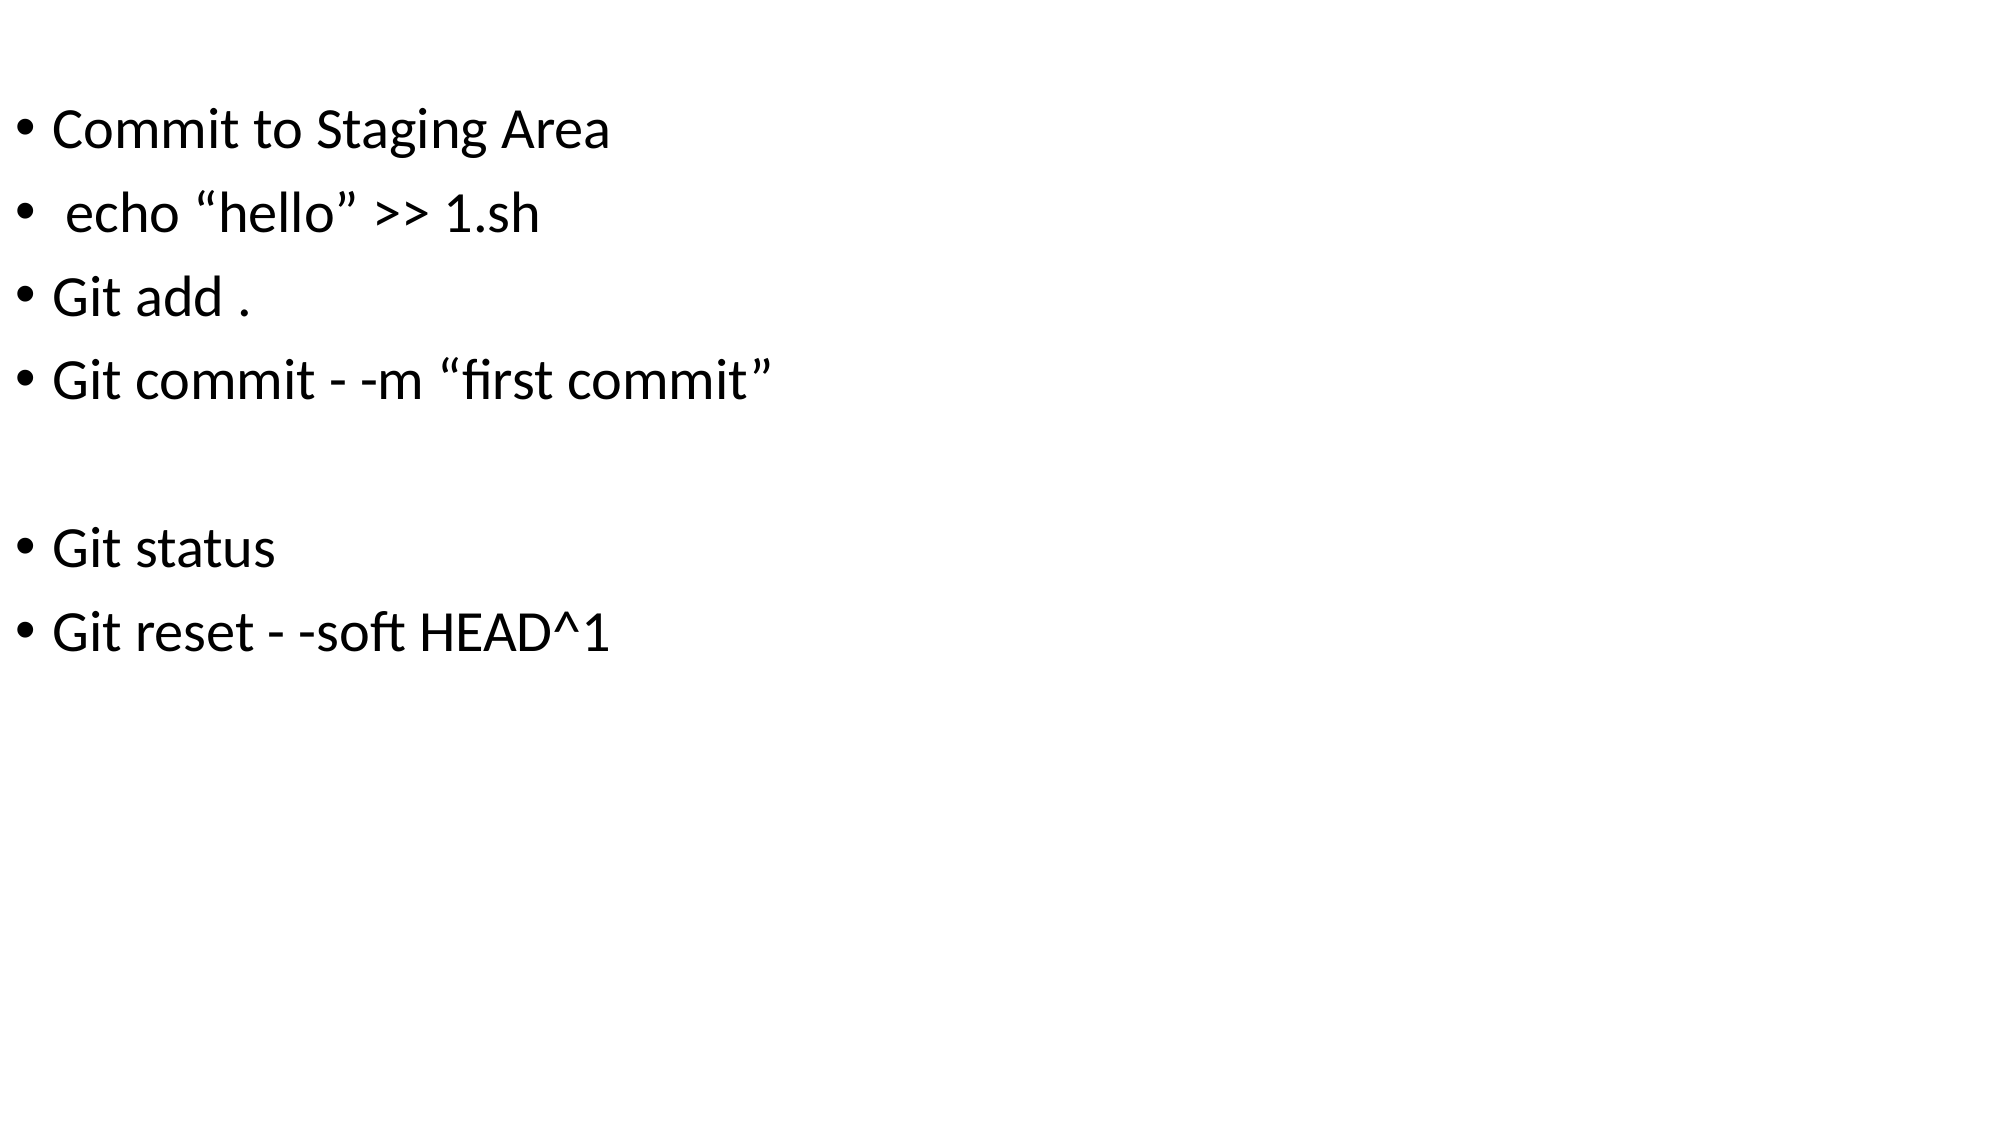

Commit to Staging Area
 echo “hello” >> 1.sh
Git add .
Git commit - -m “first commit”

Git status
Git reset - -soft HEAD^1